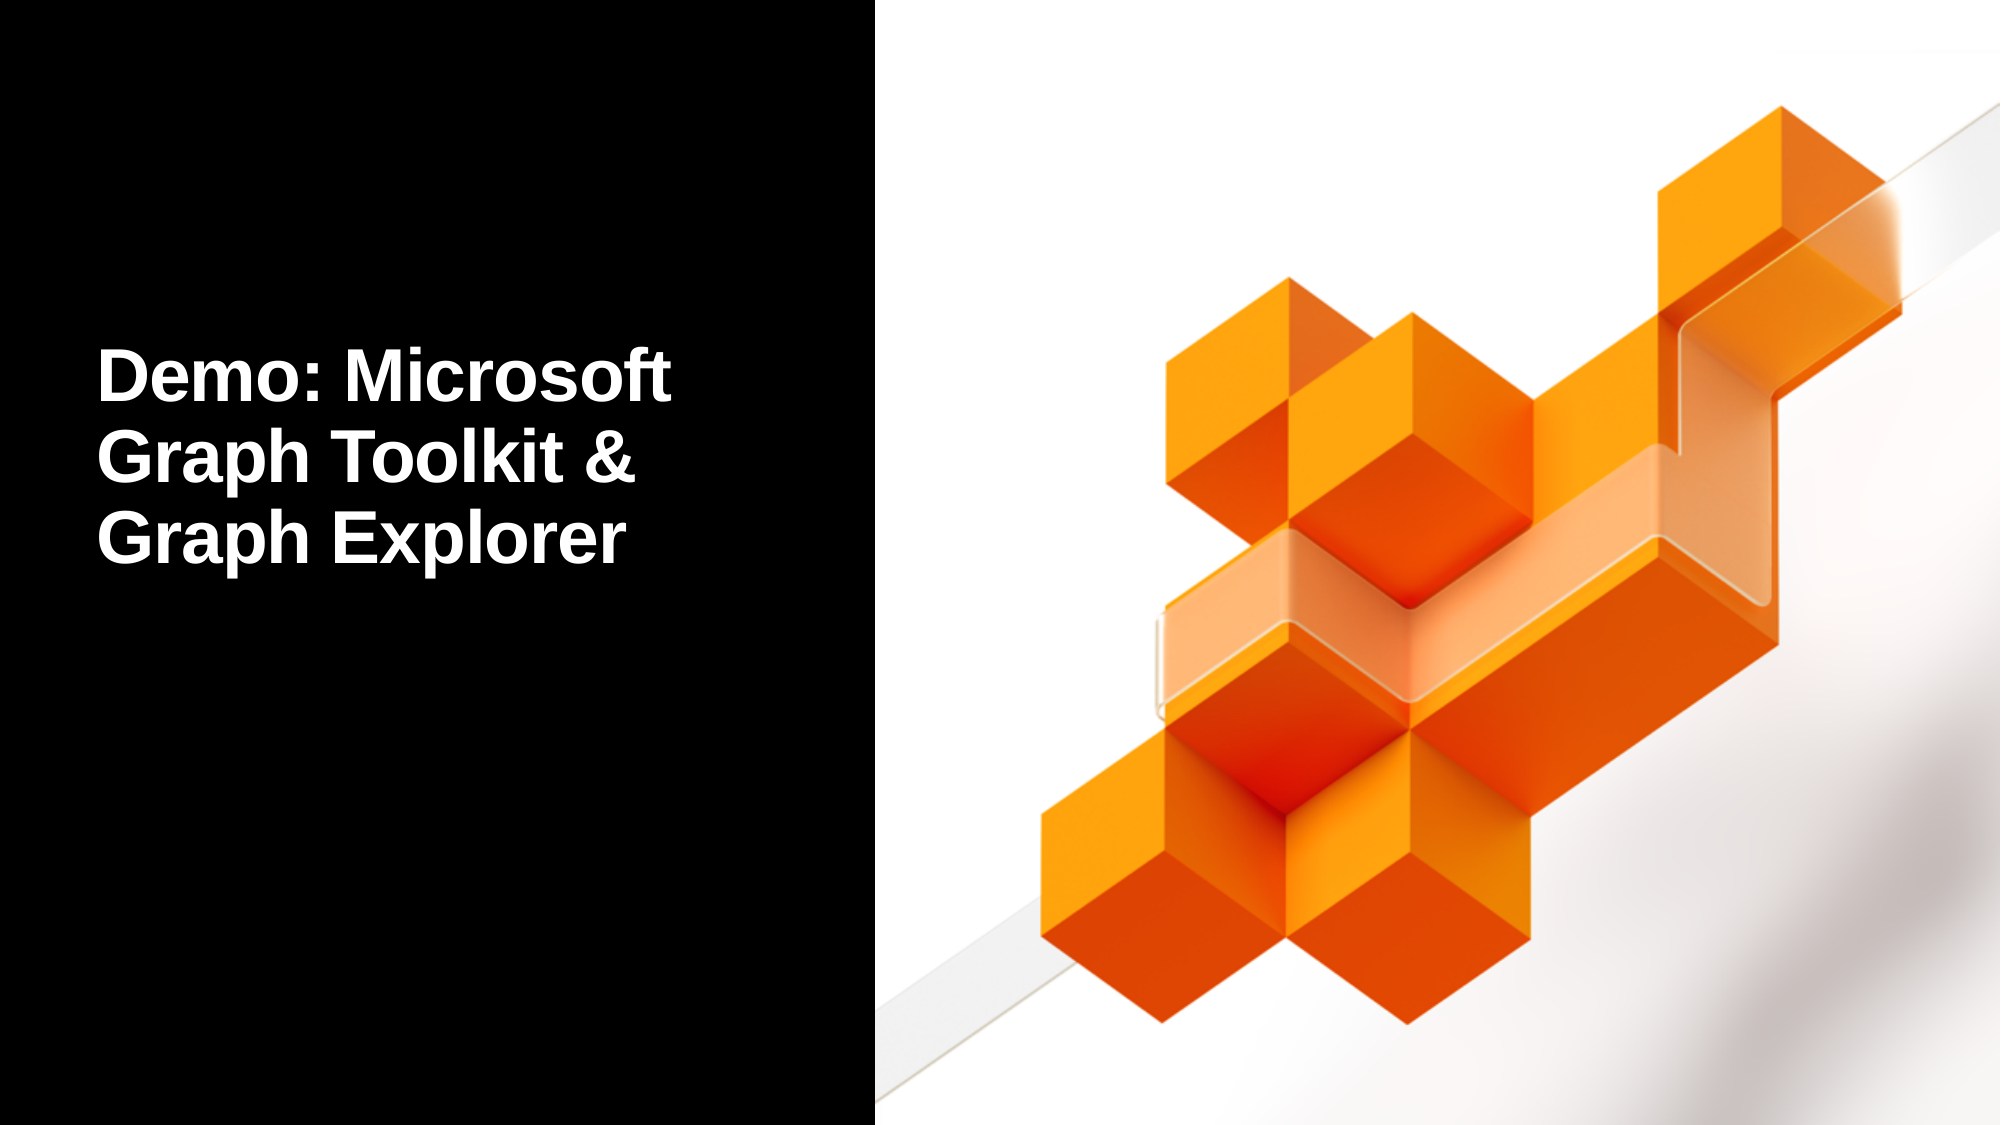

# Demo: Microsoft Graph Toolkit & Graph Explorer